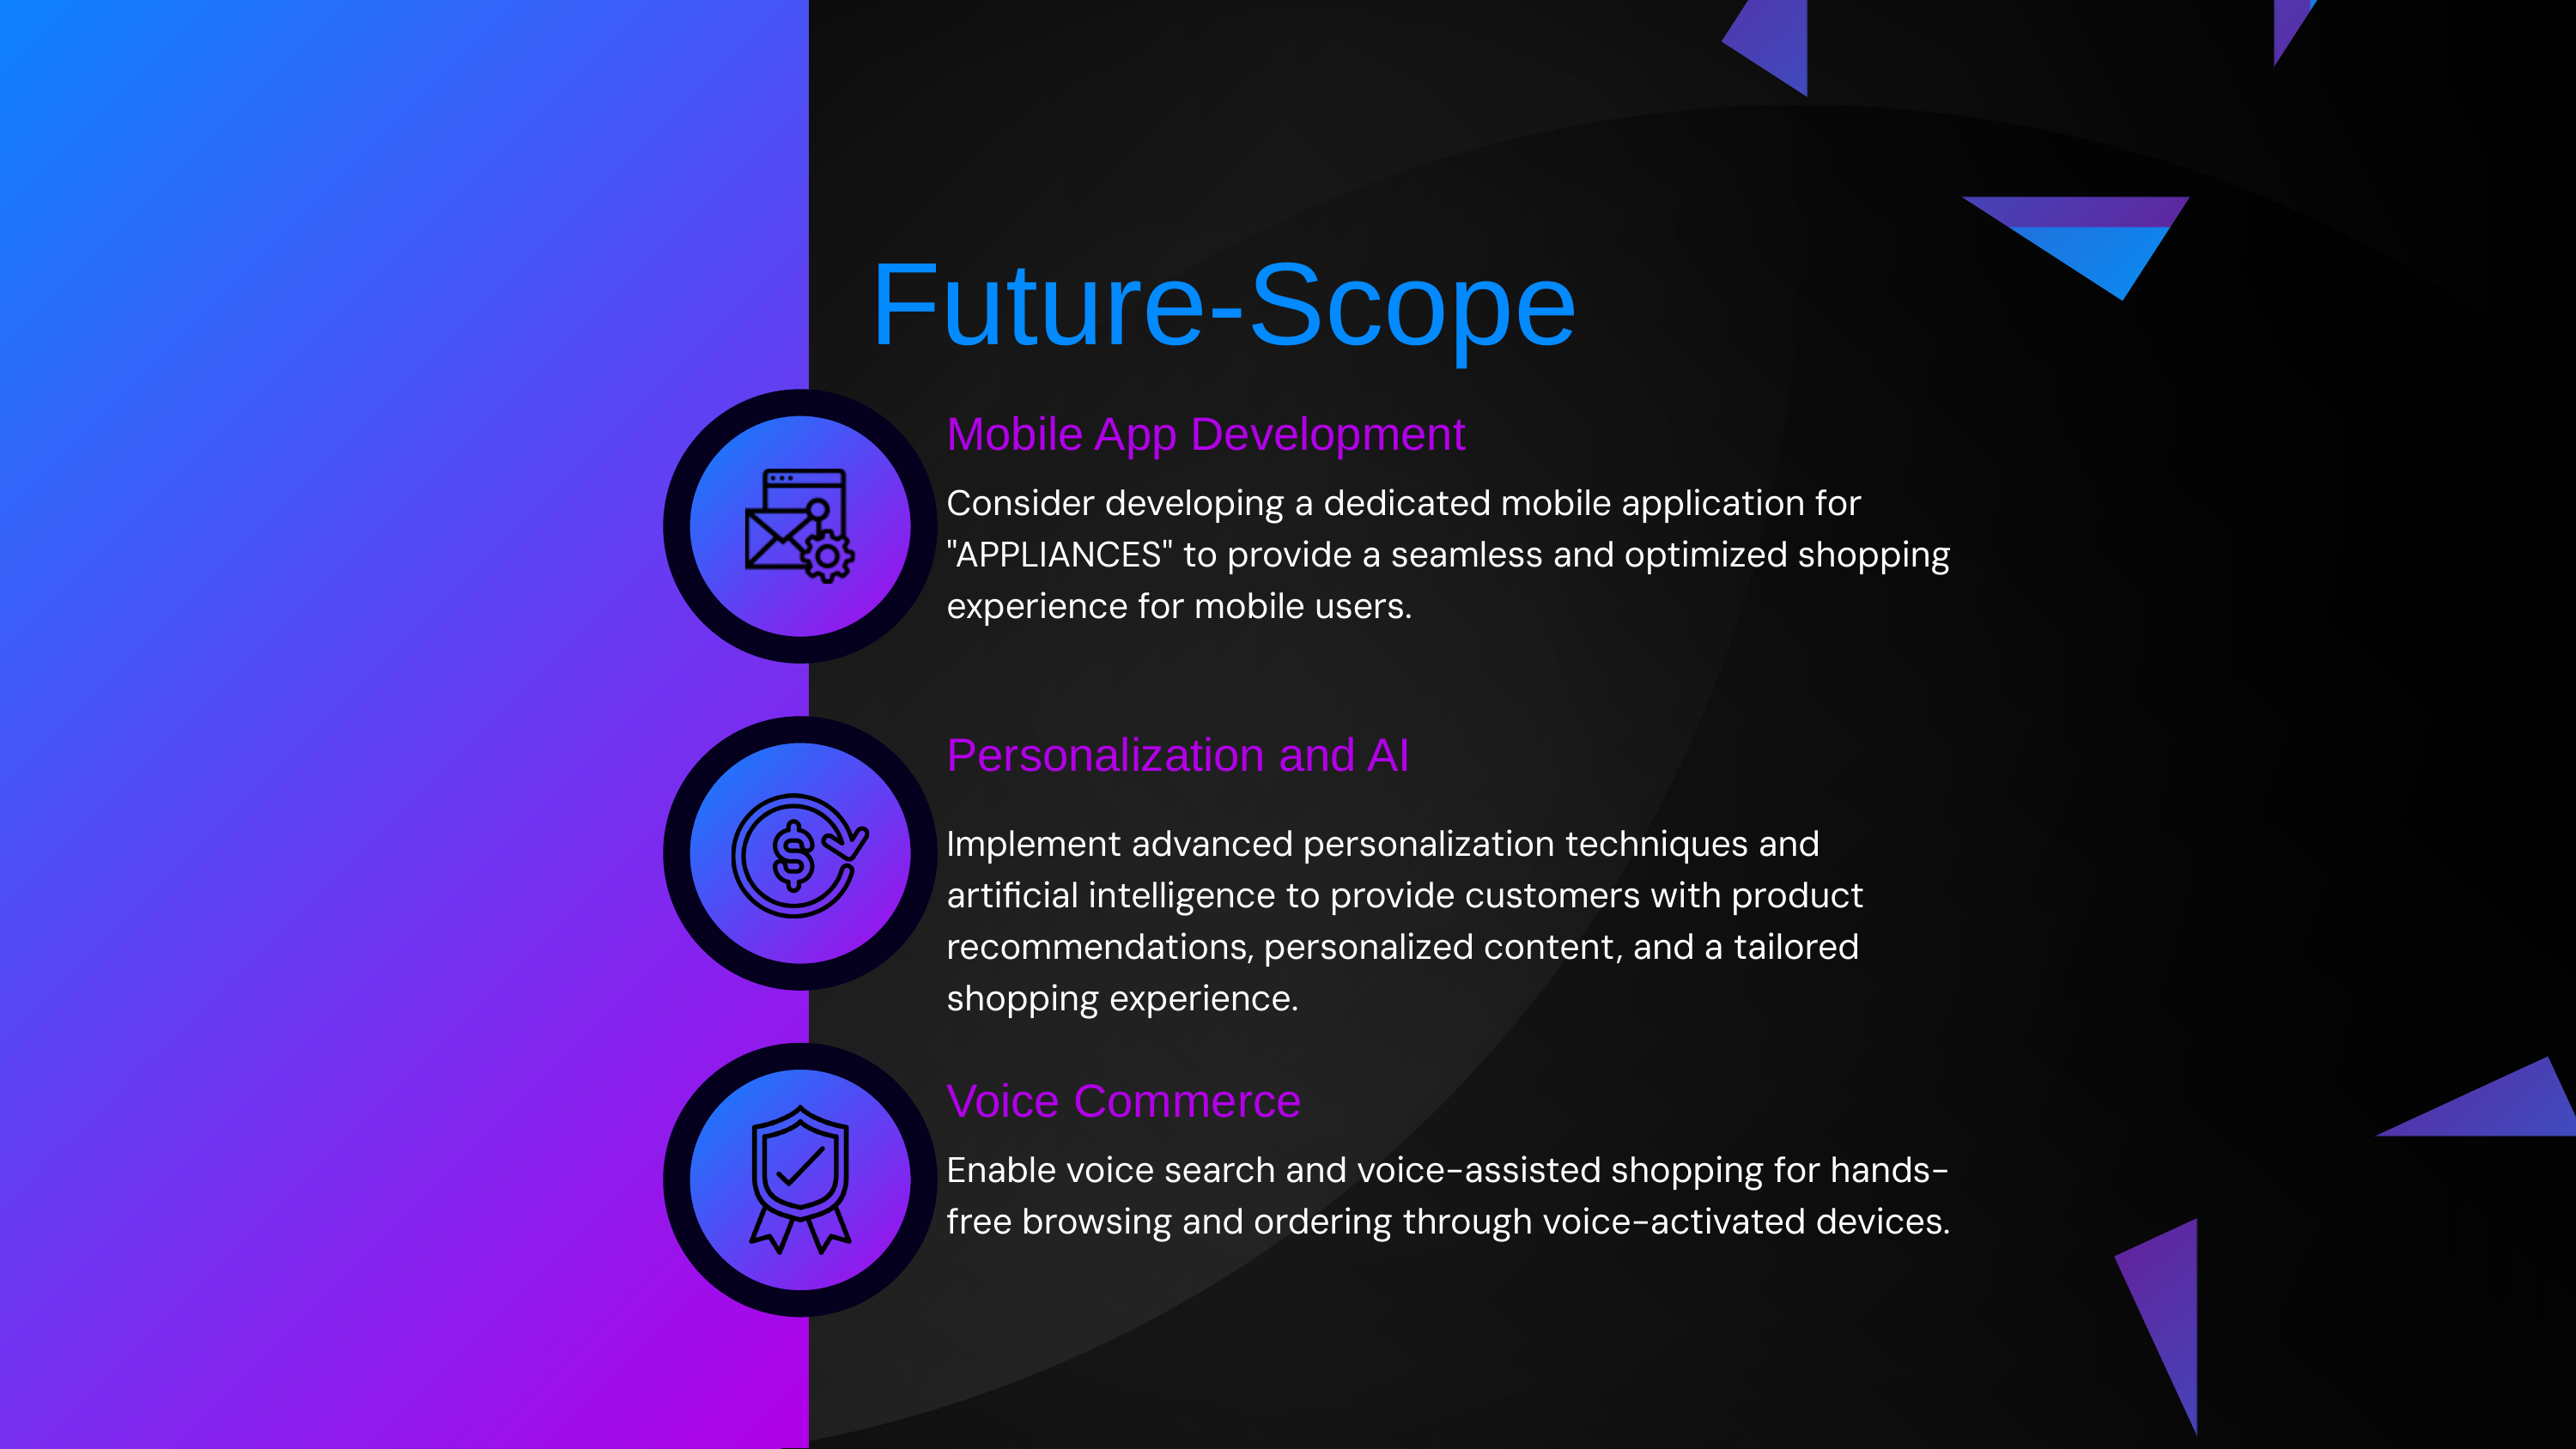

Future-Scope
Mobile App Development

Consider developing a dedicated mobile application for "APPLIANCES" to provide a seamless and optimized shopping experience for mobile users.

Personalization and AI

Implement advanced personalization techniques and artificial intelligence to provide customers with product recommendations, personalized content, and a tailored shopping experience.

Voice Commerce

Enable voice search and voice-assisted shopping for hands-free browsing and ordering through voice-activated devices.